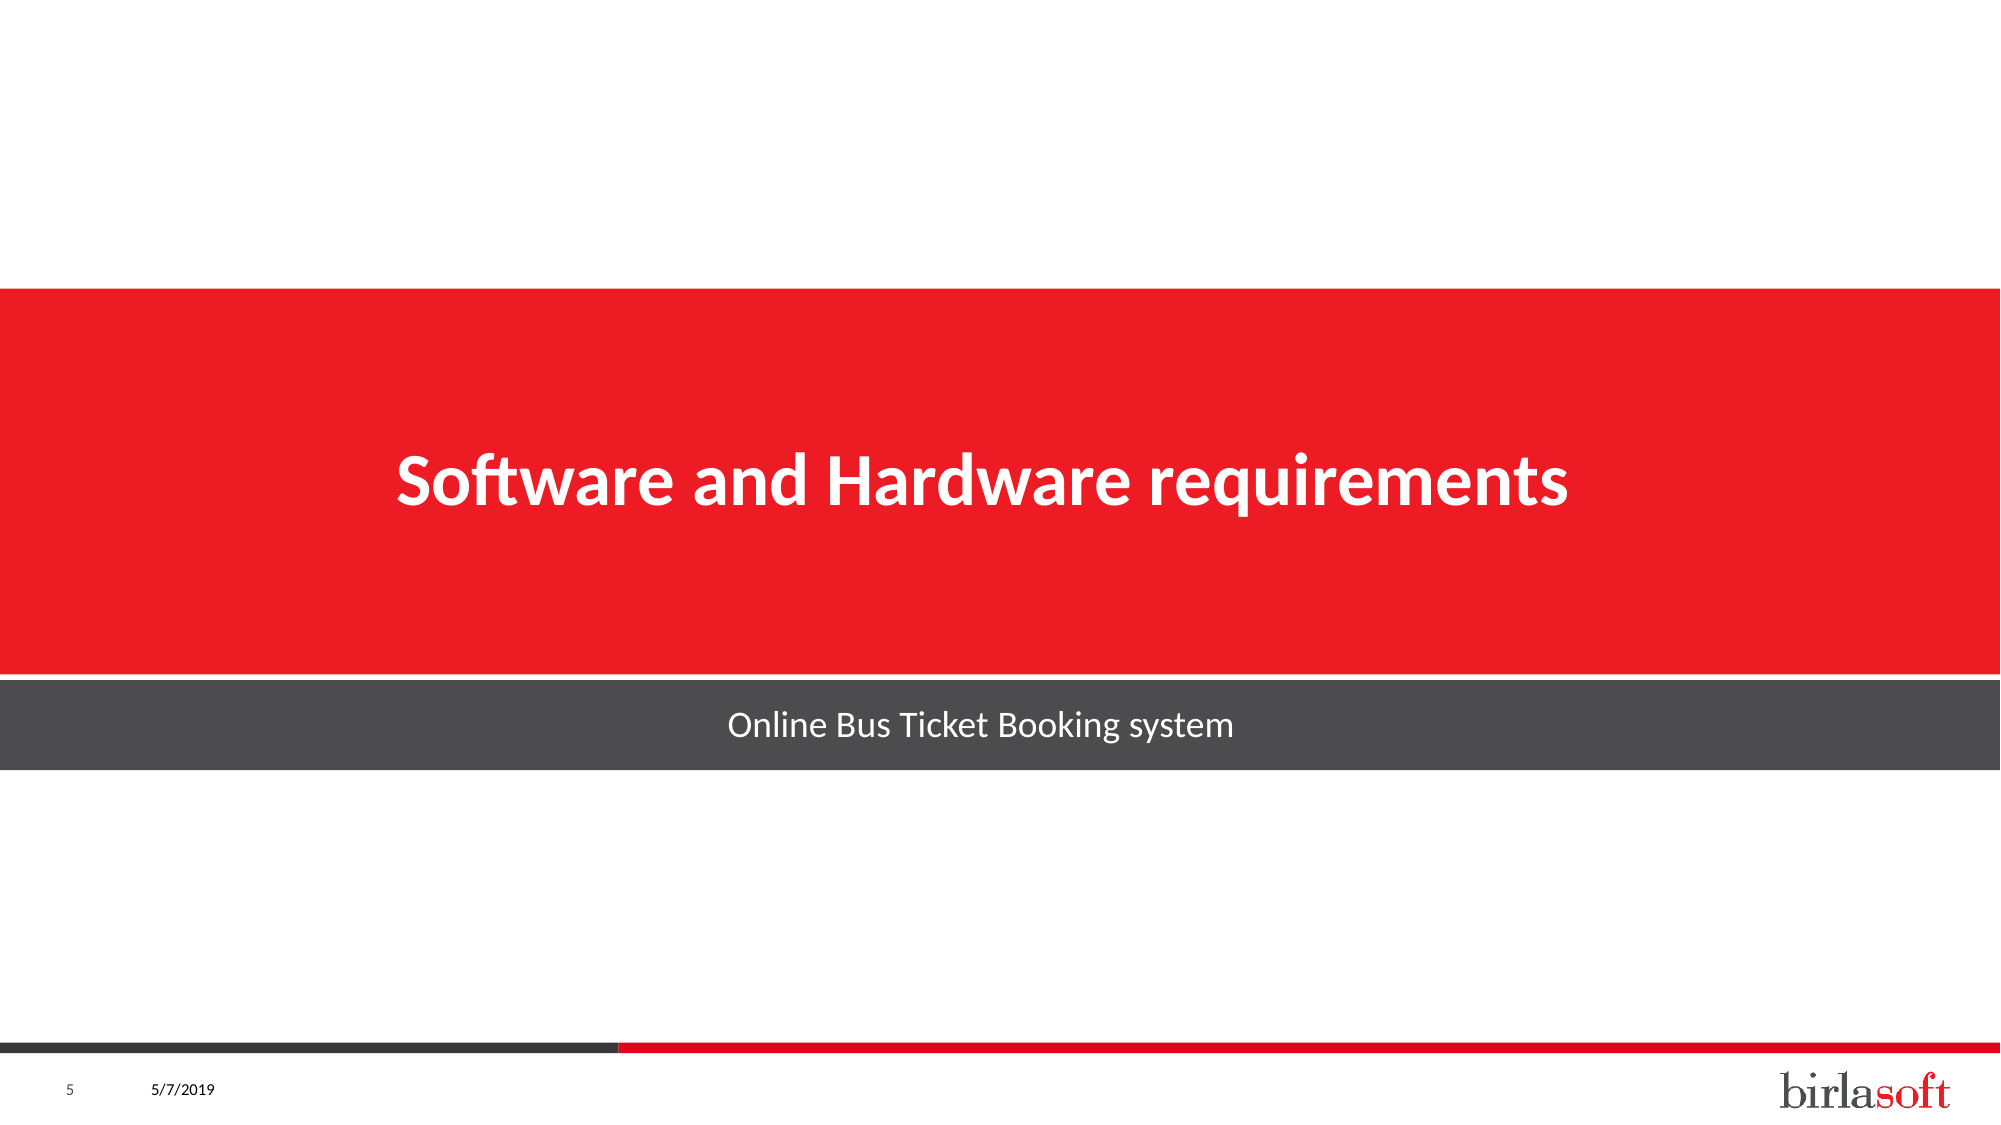

# Software and Hardware requirements
Online Bus Ticket Booking system
5/7/2019
5